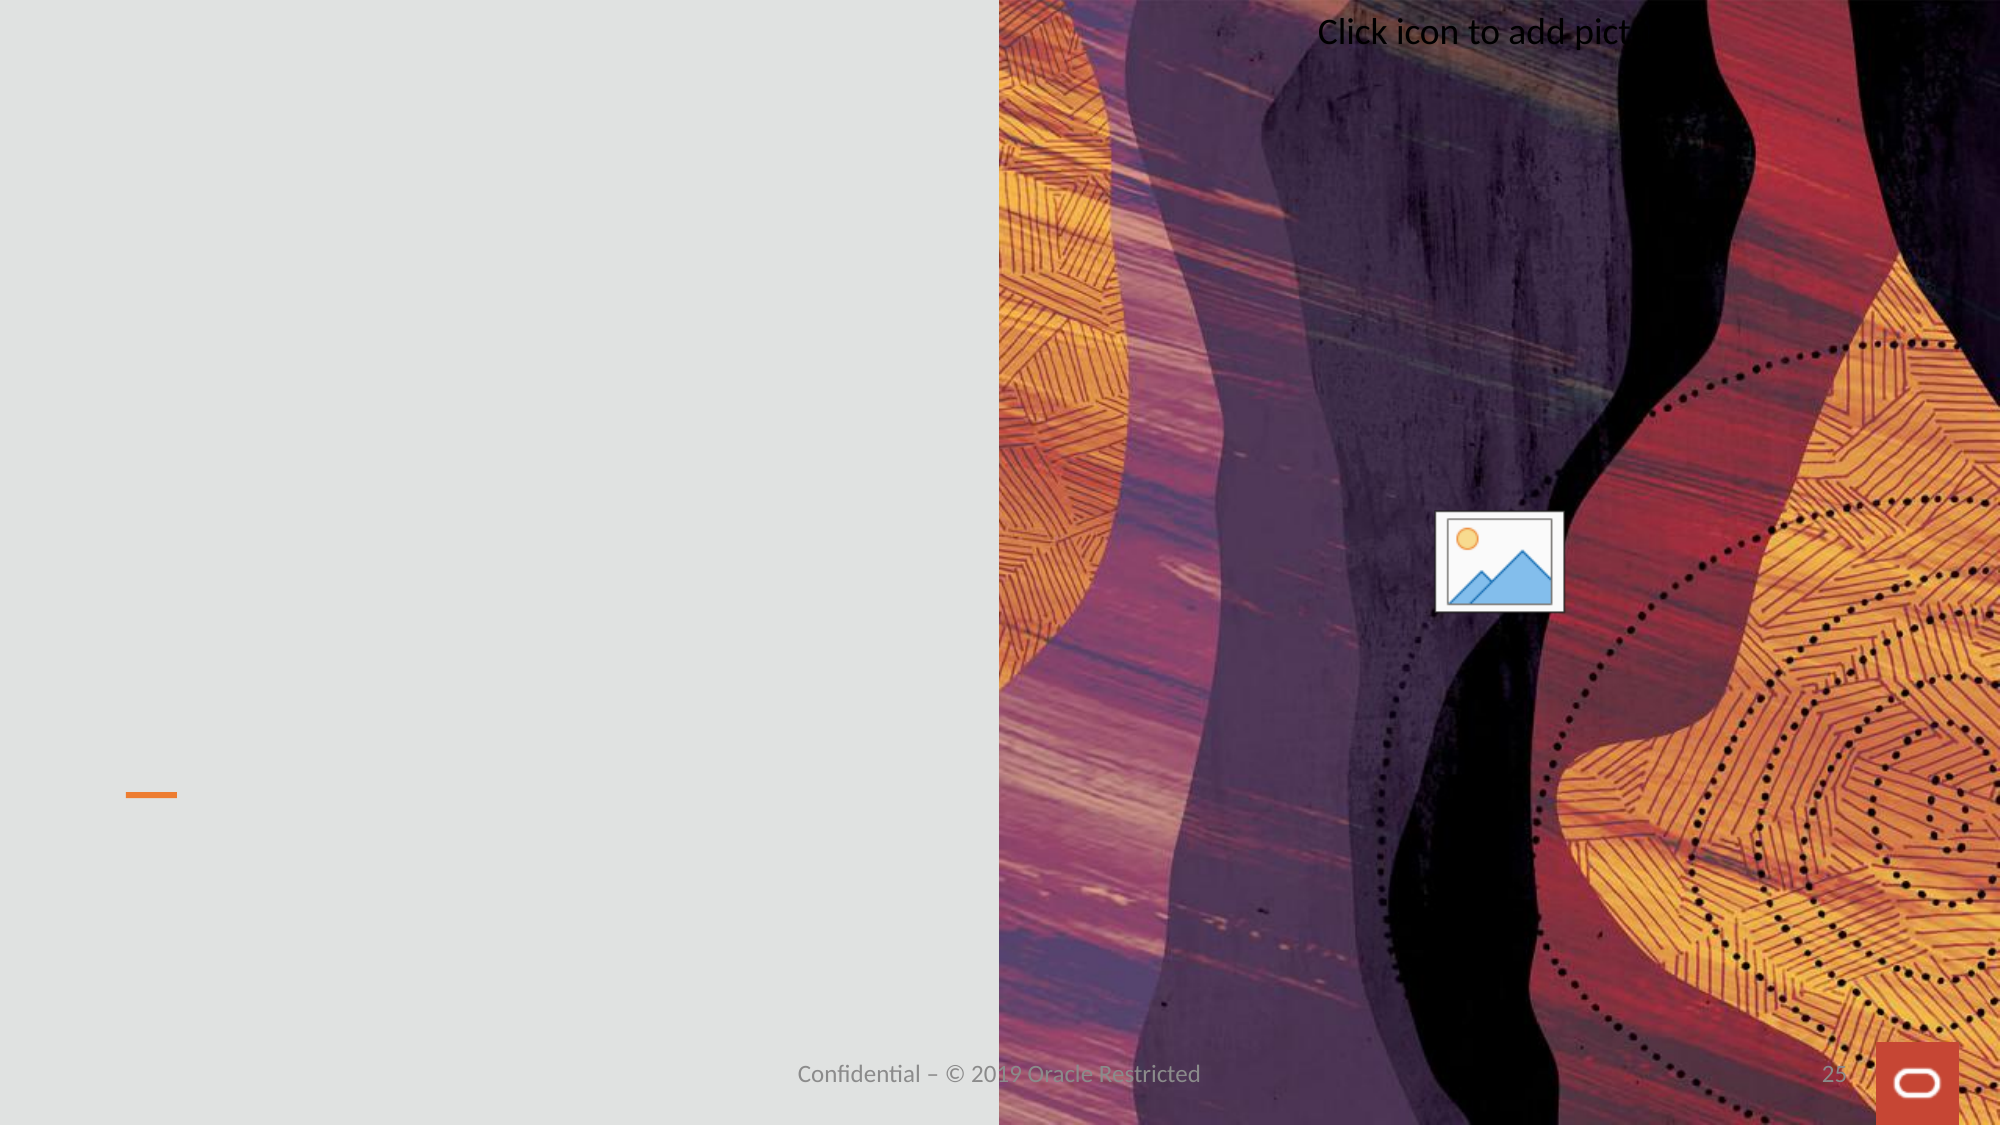

Confidential – © 2019 Oracle Restricted
25